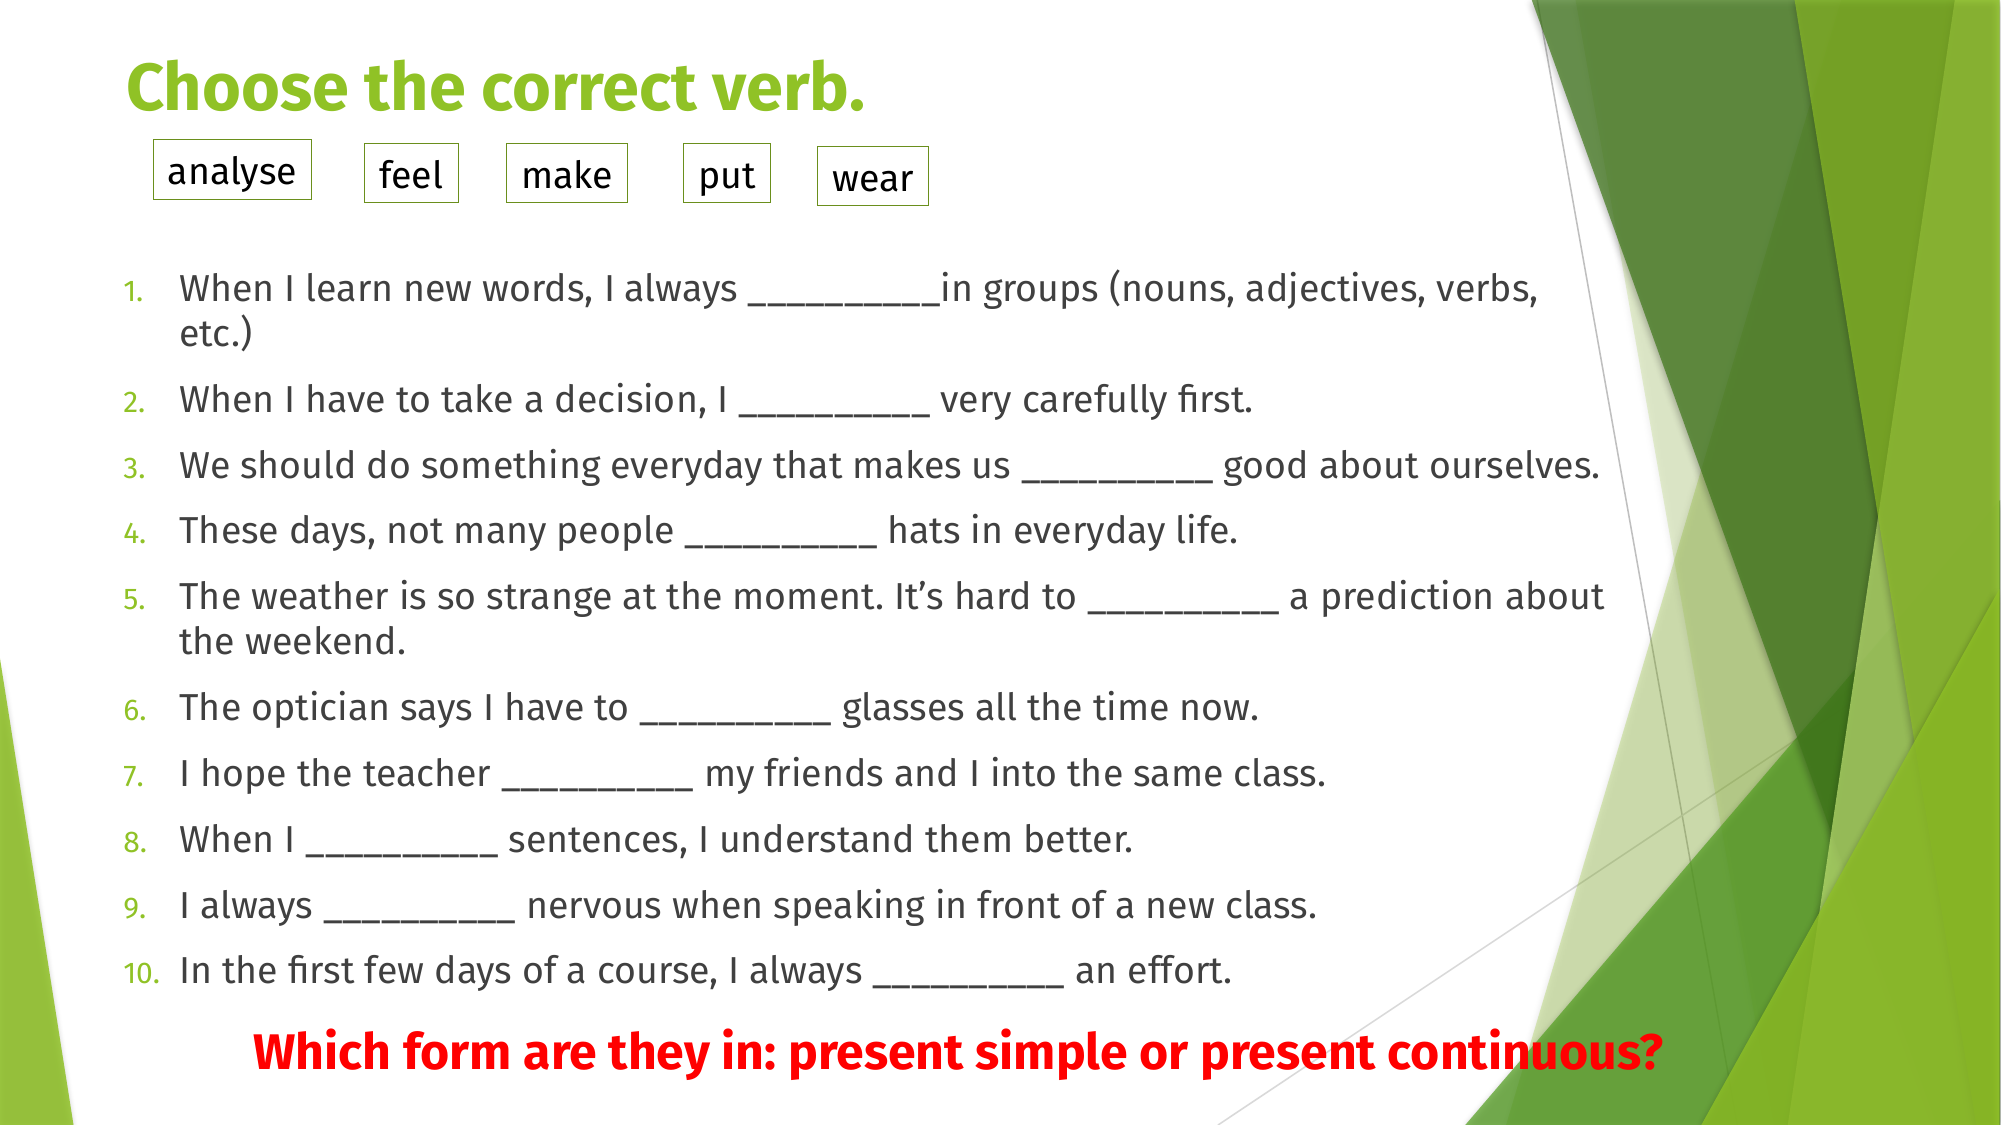

# Choose the correct verb.
analyse
feel
make
put
wear
When I learn new words, I always __________in groups (nouns, adjectives, verbs, etc.)
When I have to take a decision, I __________ very carefully first.
We should do something everyday that makes us __________ good about ourselves.
These days, not many people __________ hats in everyday life.
The weather is so strange at the moment. It’s hard to __________ a prediction about the weekend.
The optician says I have to __________ glasses all the time now.
I hope the teacher __________ my friends and I into the same class.
When I __________ sentences, I understand them better.
I always __________ nervous when speaking in front of a new class.
In the first few days of a course, I always __________ an effort.
Which form are they in: present simple or present continuous?